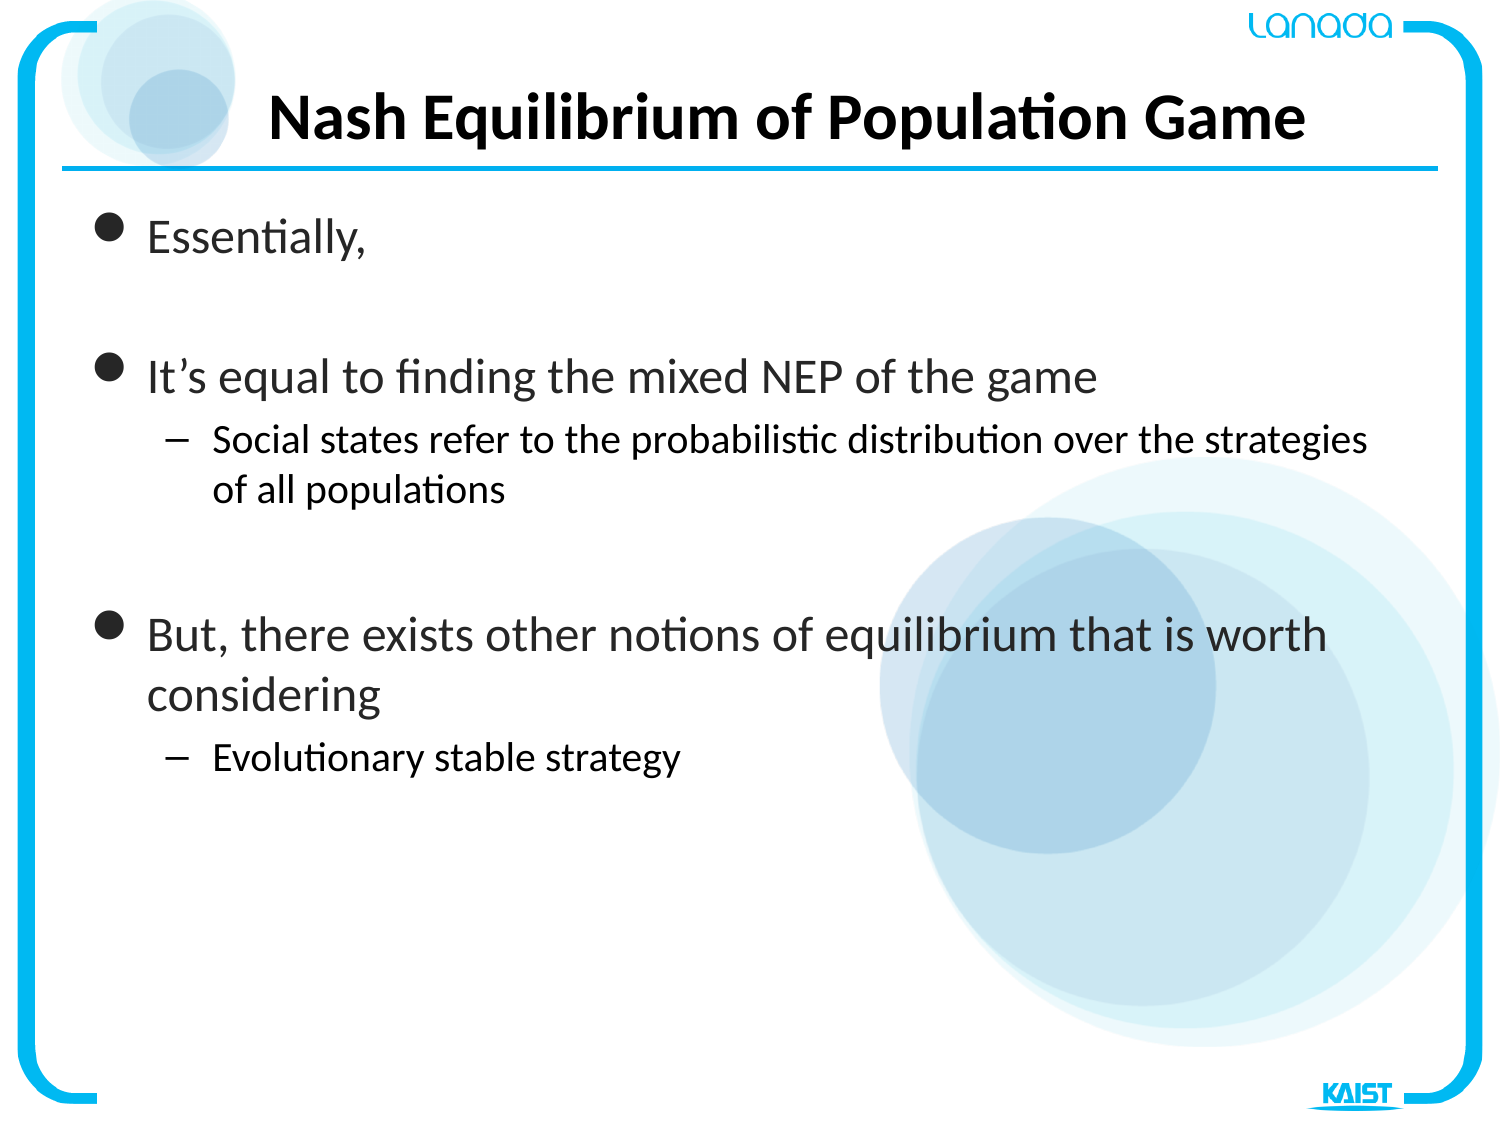

# Nash Equilibrium of Population Game
Essentially,

It’s equal to finding the mixed NEP of the game
Social states refer to the probabilistic distribution over the strategies of all populations

But, there exists other notions of equilibrium that is worth considering
Evolutionary stable strategy